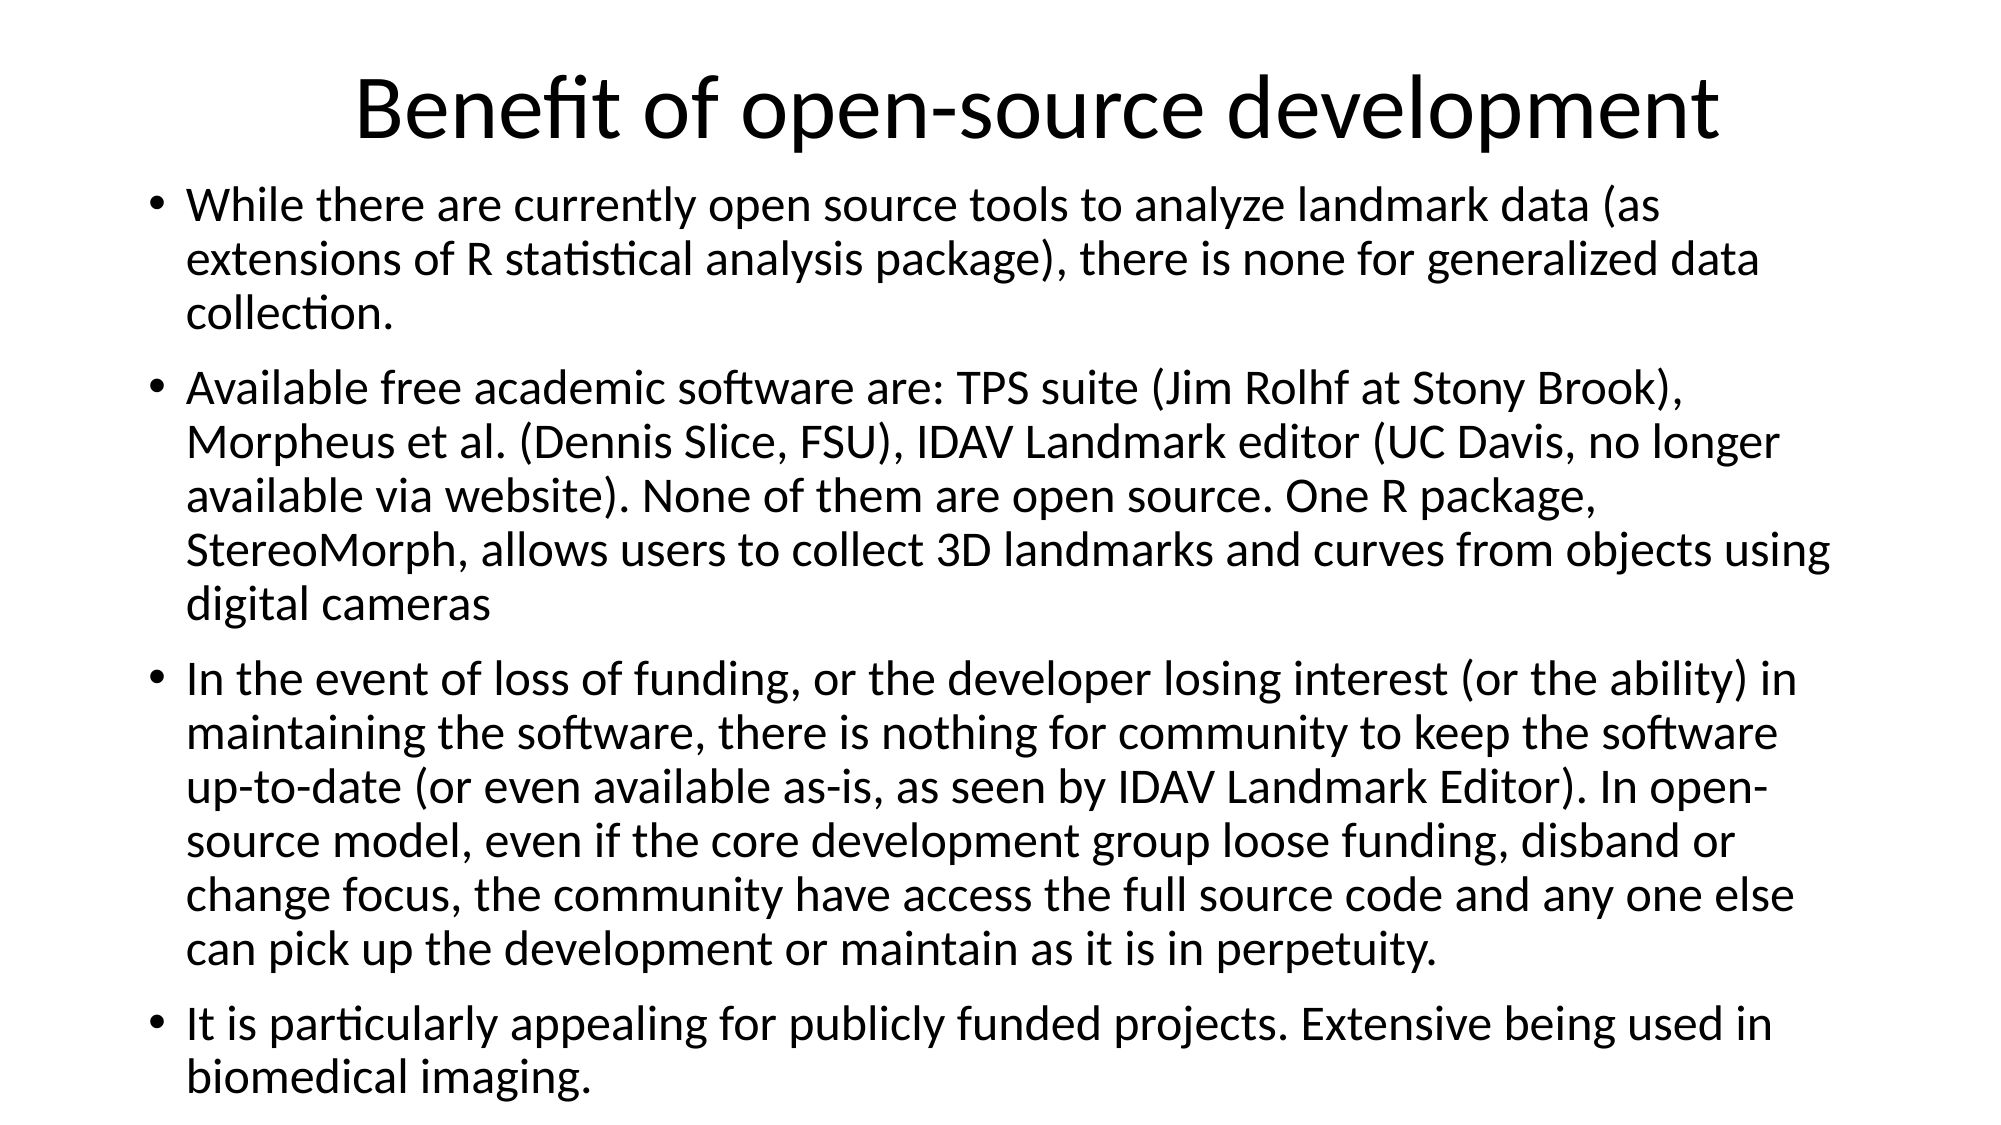

# Benefit of open-source development
While there are currently open source tools to analyze landmark data (as extensions of R statistical analysis package), there is none for generalized data collection.
Available free academic software are: TPS suite (Jim Rolhf at Stony Brook), Morpheus et al. (Dennis Slice, FSU), IDAV Landmark editor (UC Davis, no longer available via website). None of them are open source. One R package, StereoMorph, allows users to collect 3D landmarks and curves from objects using digital cameras
In the event of loss of funding, or the developer losing interest (or the ability) in maintaining the software, there is nothing for community to keep the software up-to-date (or even available as-is, as seen by IDAV Landmark Editor). In open-source model, even if the core development group loose funding, disband or change focus, the community have access the full source code and any one else can pick up the development or maintain as it is in perpetuity.
It is particularly appealing for publicly funded projects. Extensive being used in biomedical imaging.